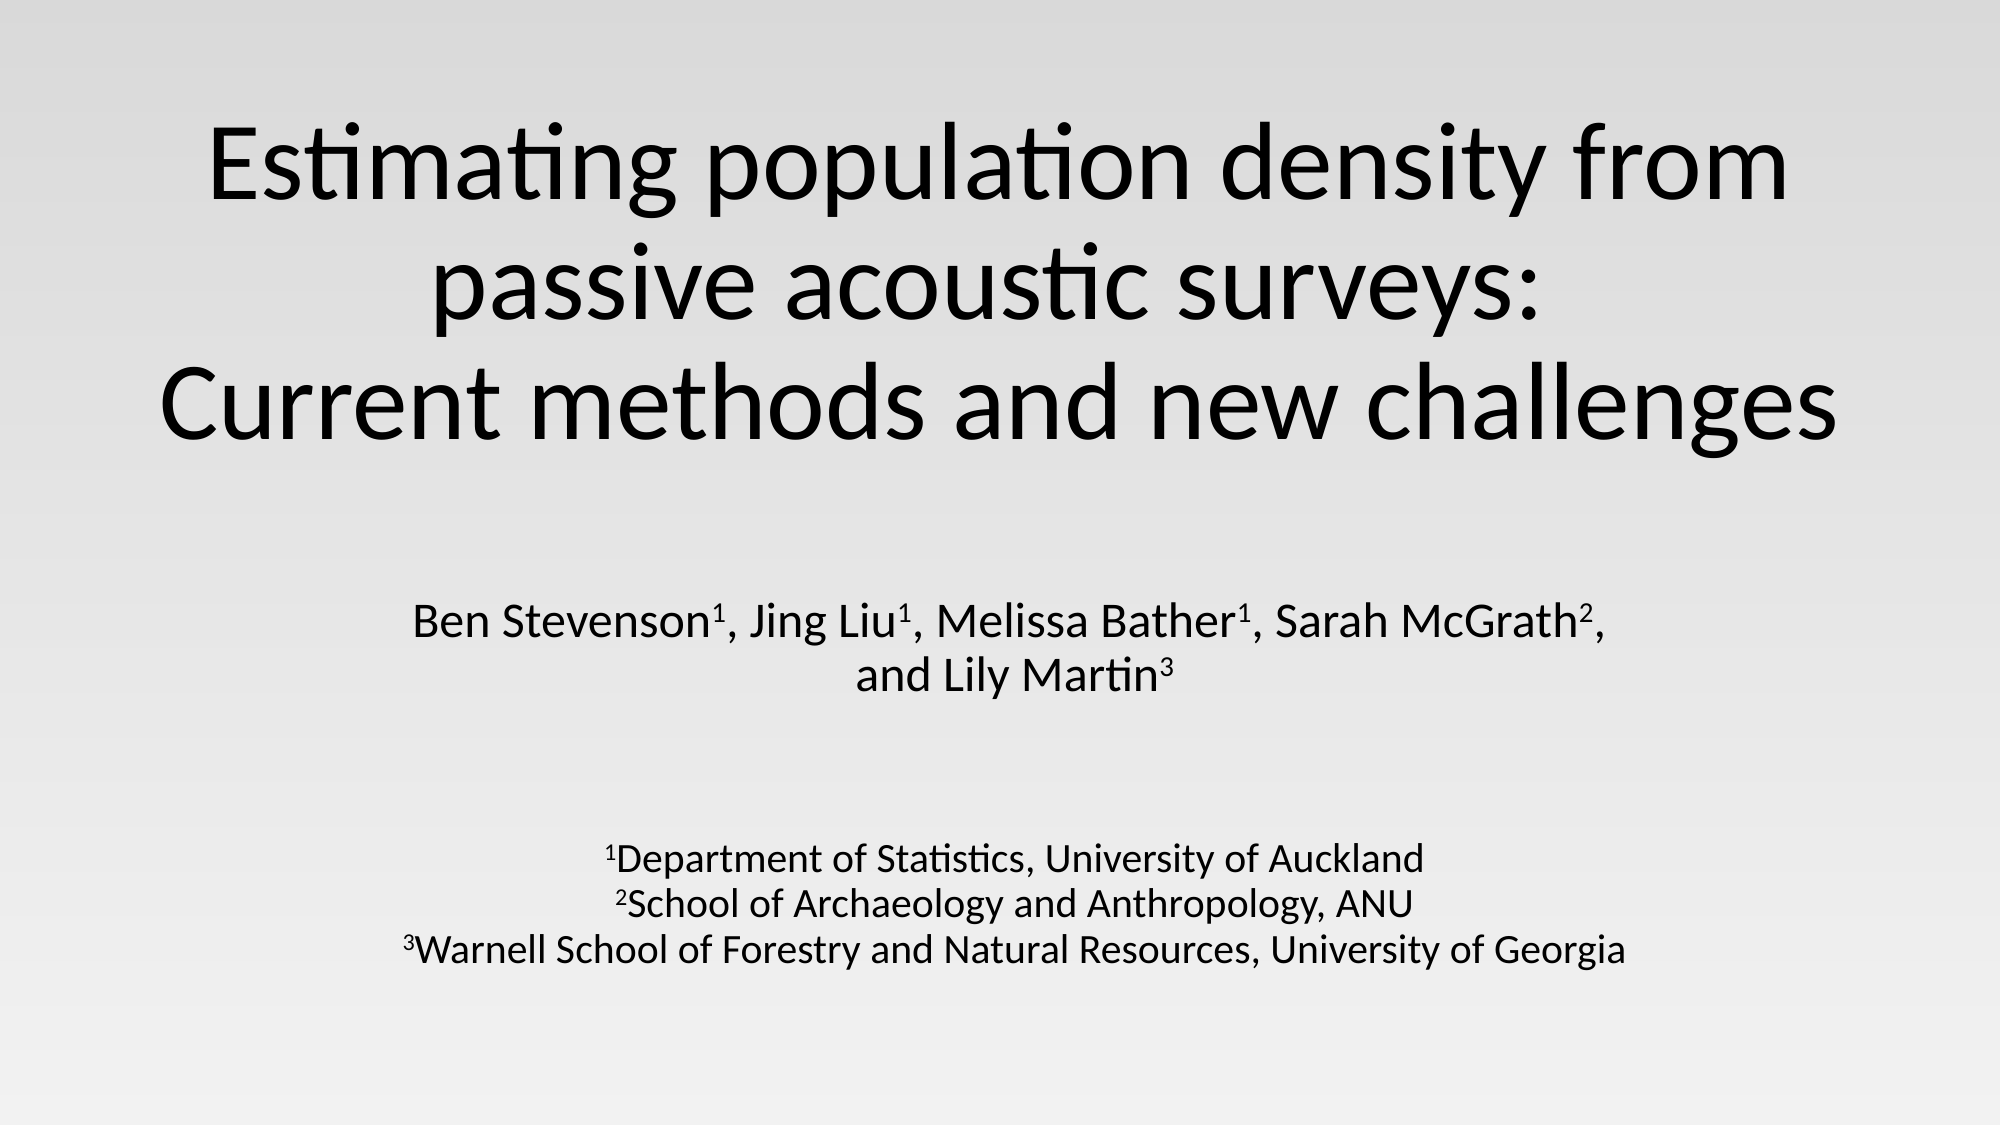

# Estimating population density from passive acoustic surveys: Current methods and new challenges
Ben Stevenson1, Jing Liu1, Melissa Bather1, Sarah McGrath2,
and Lily Martin3
1Department of Statistics, University of Auckland
2School of Archaeology and Anthropology, ANU
3Warnell School of Forestry and Natural Resources, University of Georgia